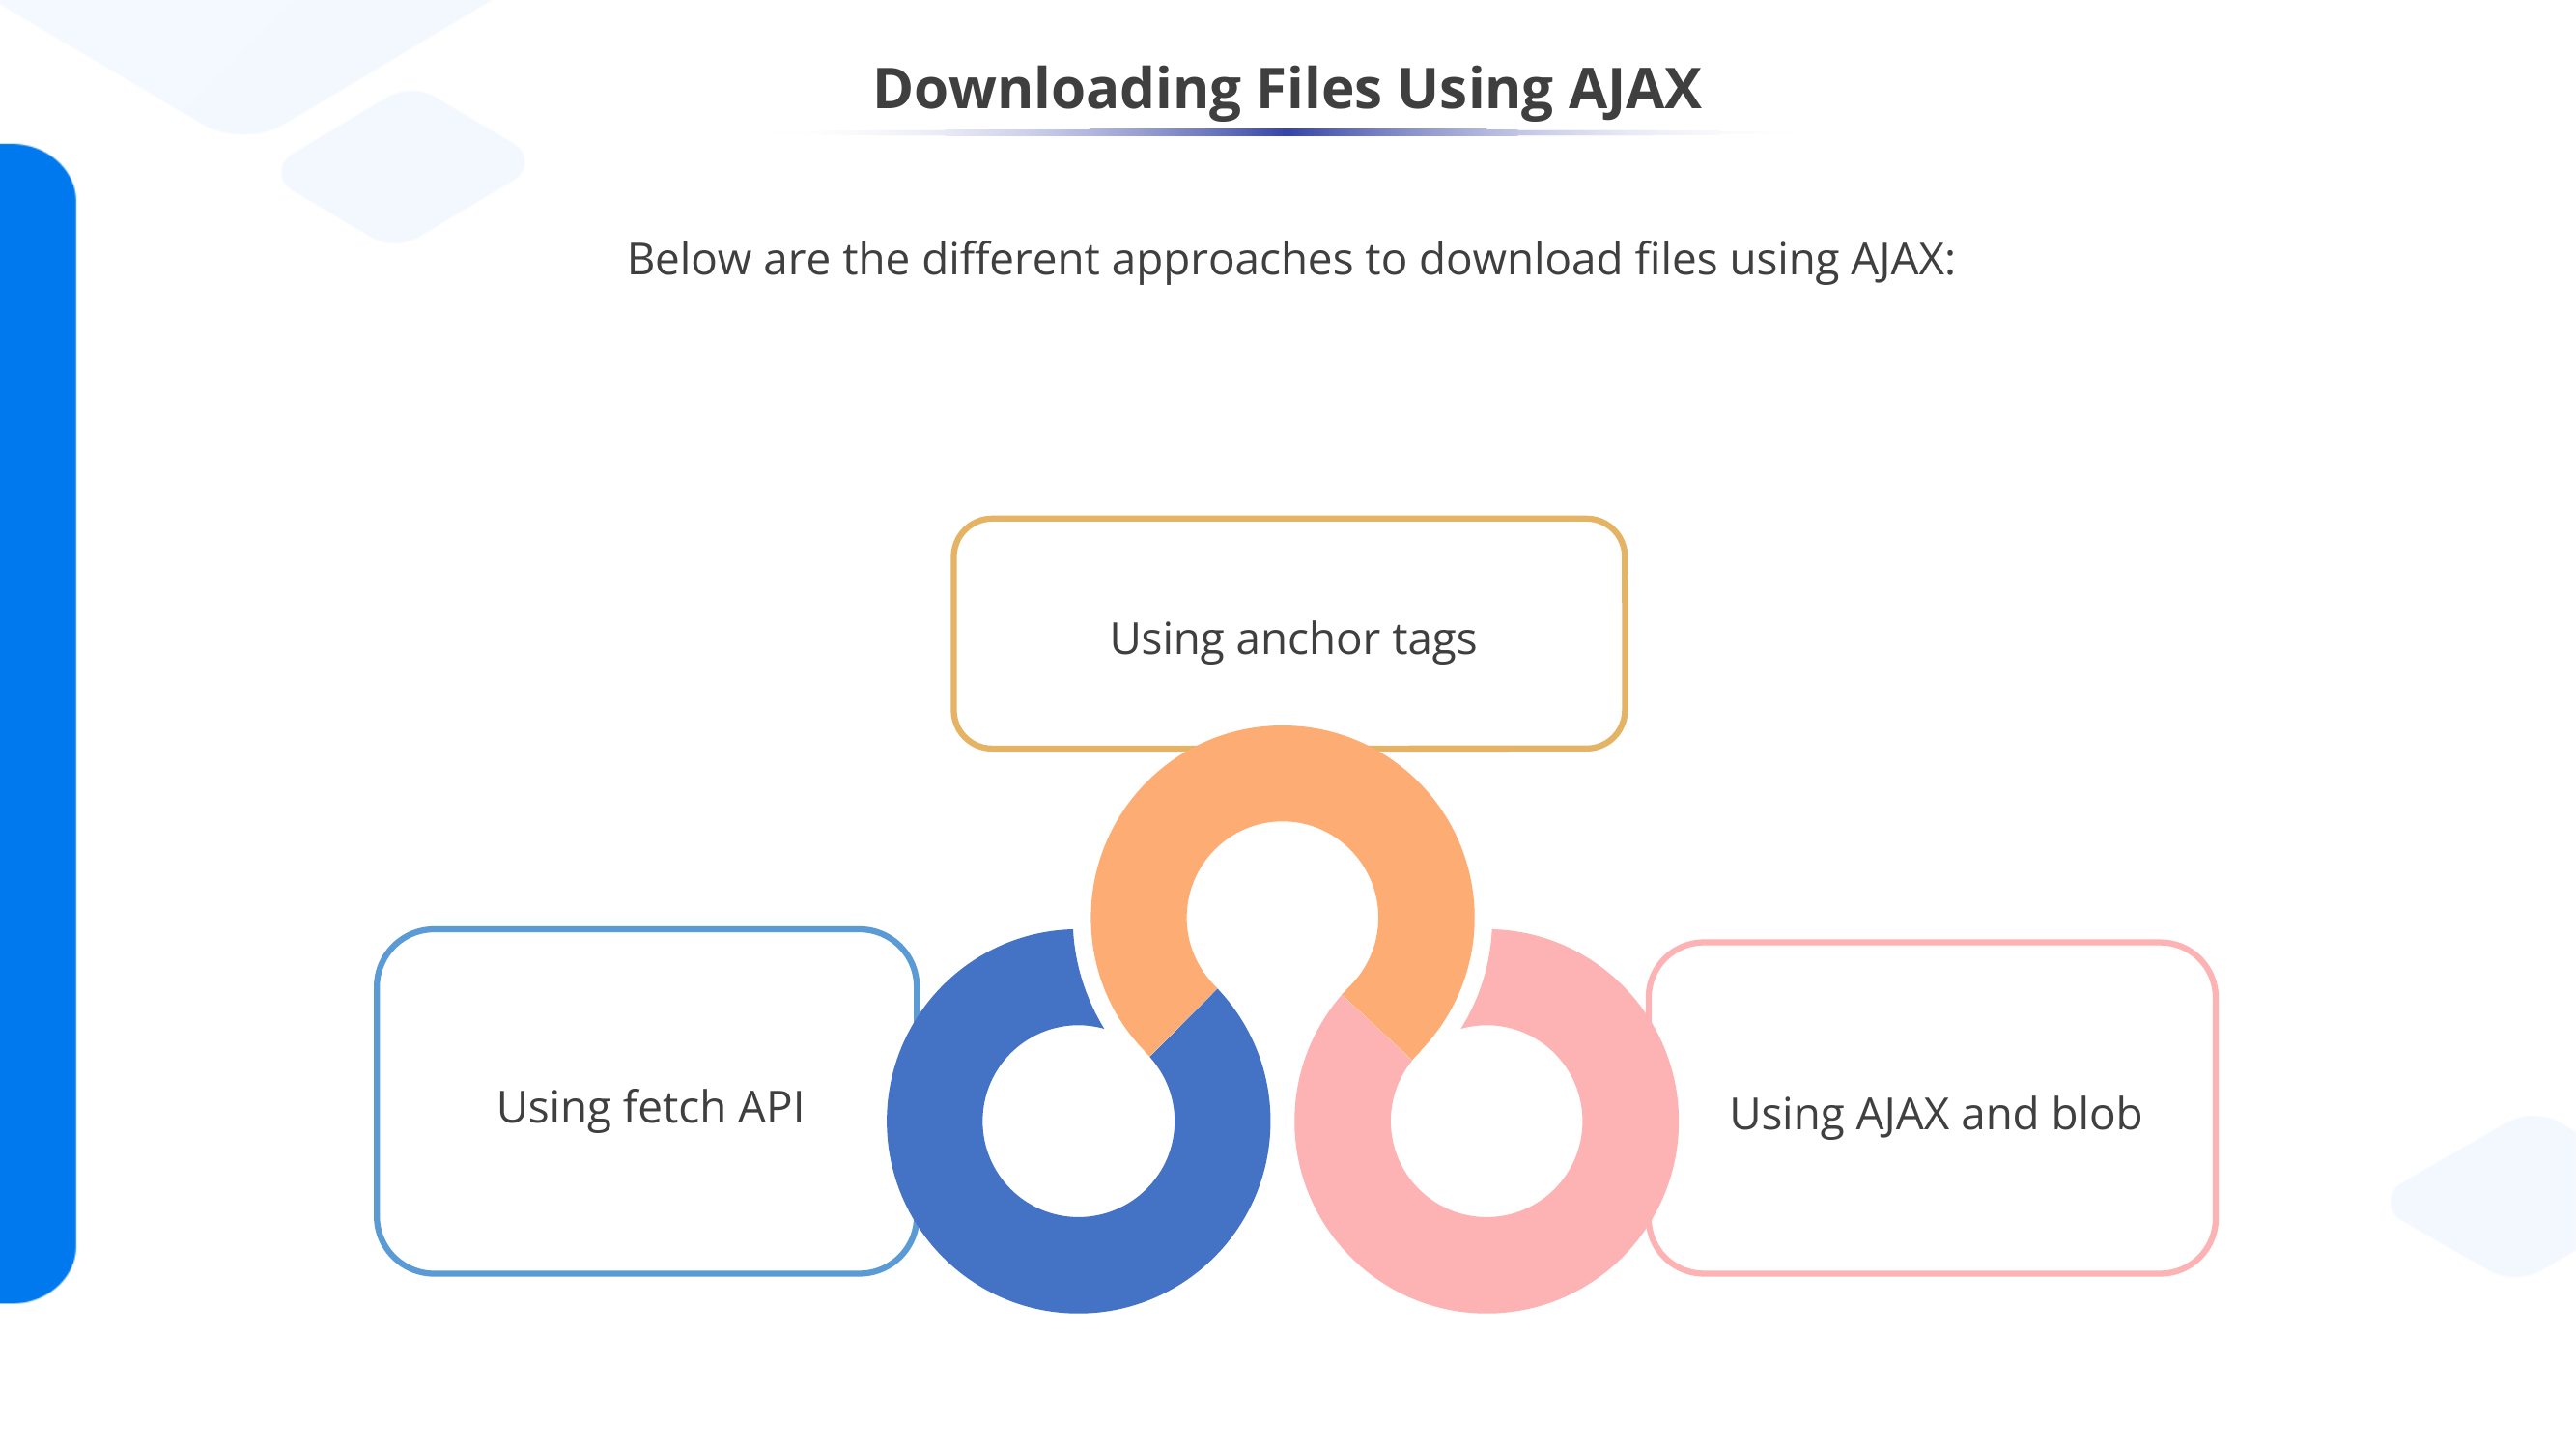

# Downloading Files Using AJAX

Below are the different approaches to download files using AJAX:

Using anchor tags

Using fetch API

Using AJAX and blob